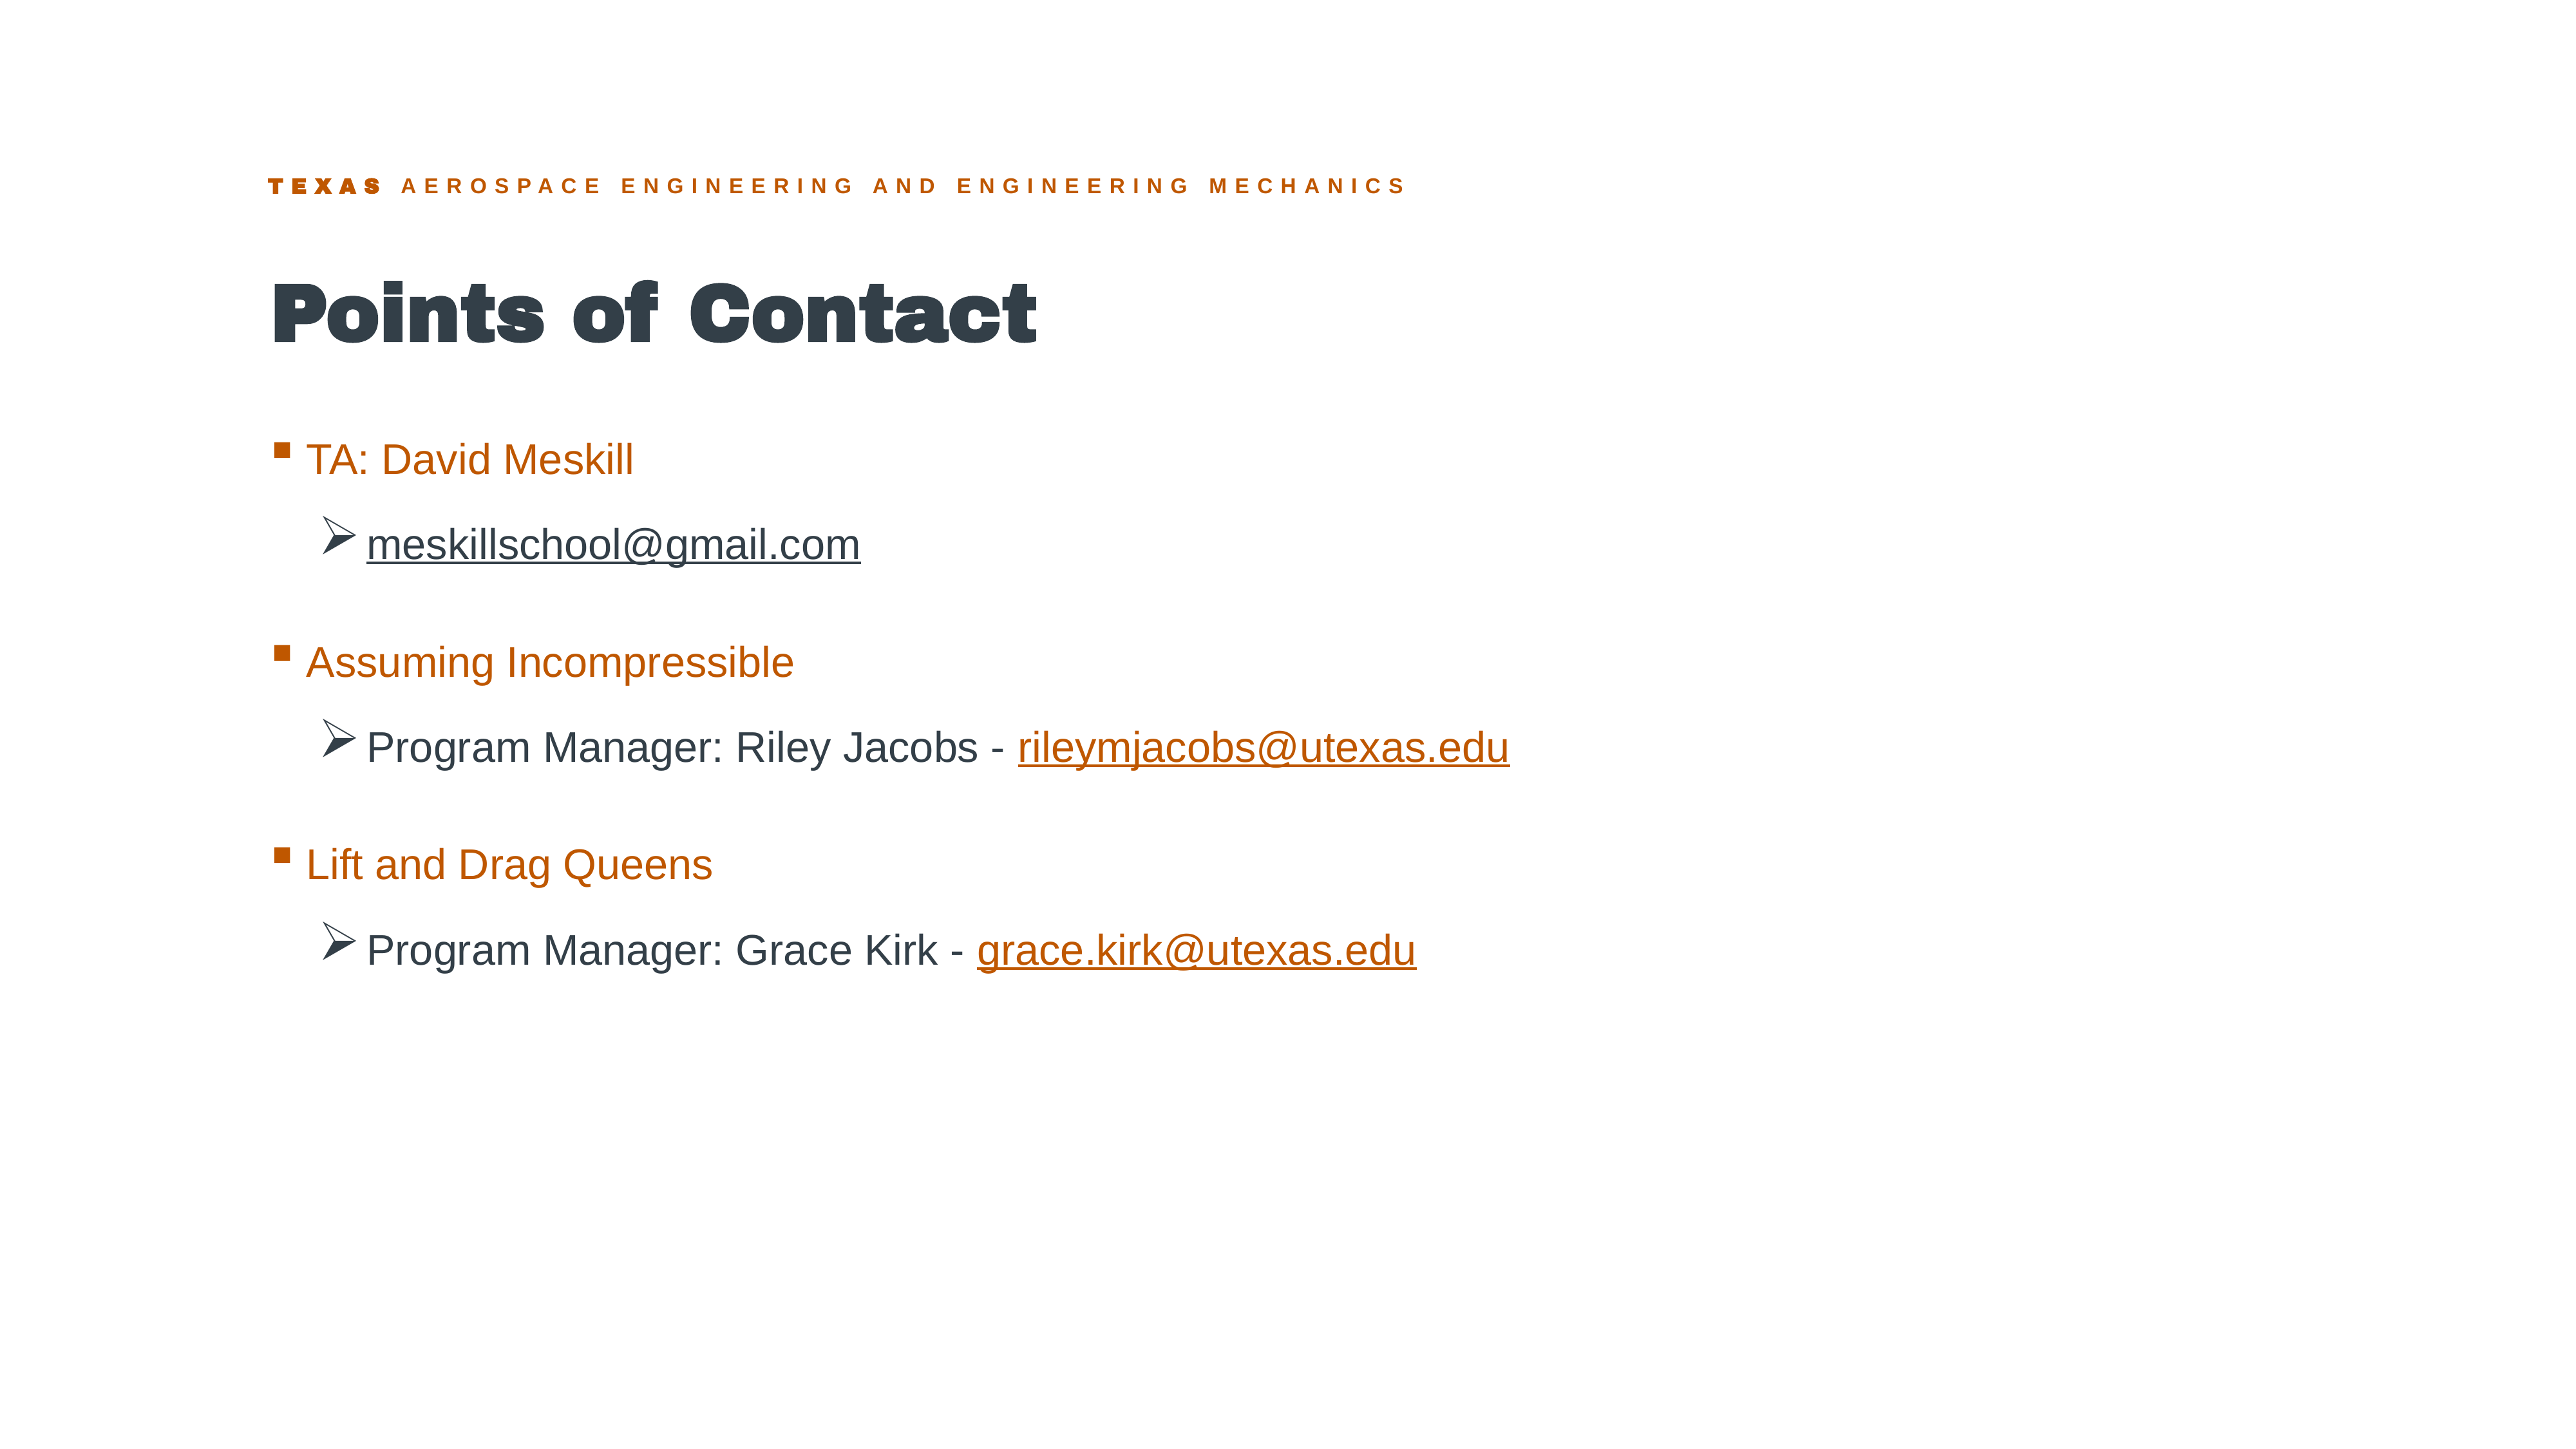

Points of Contact
TA: David Meskill
meskillschool@gmail.com
Assuming Incompressible
Program Manager: Riley Jacobs - rileymjacobs@utexas.edu
Lift and Drag Queens
Program Manager: Grace Kirk - grace.kirk@utexas.edu